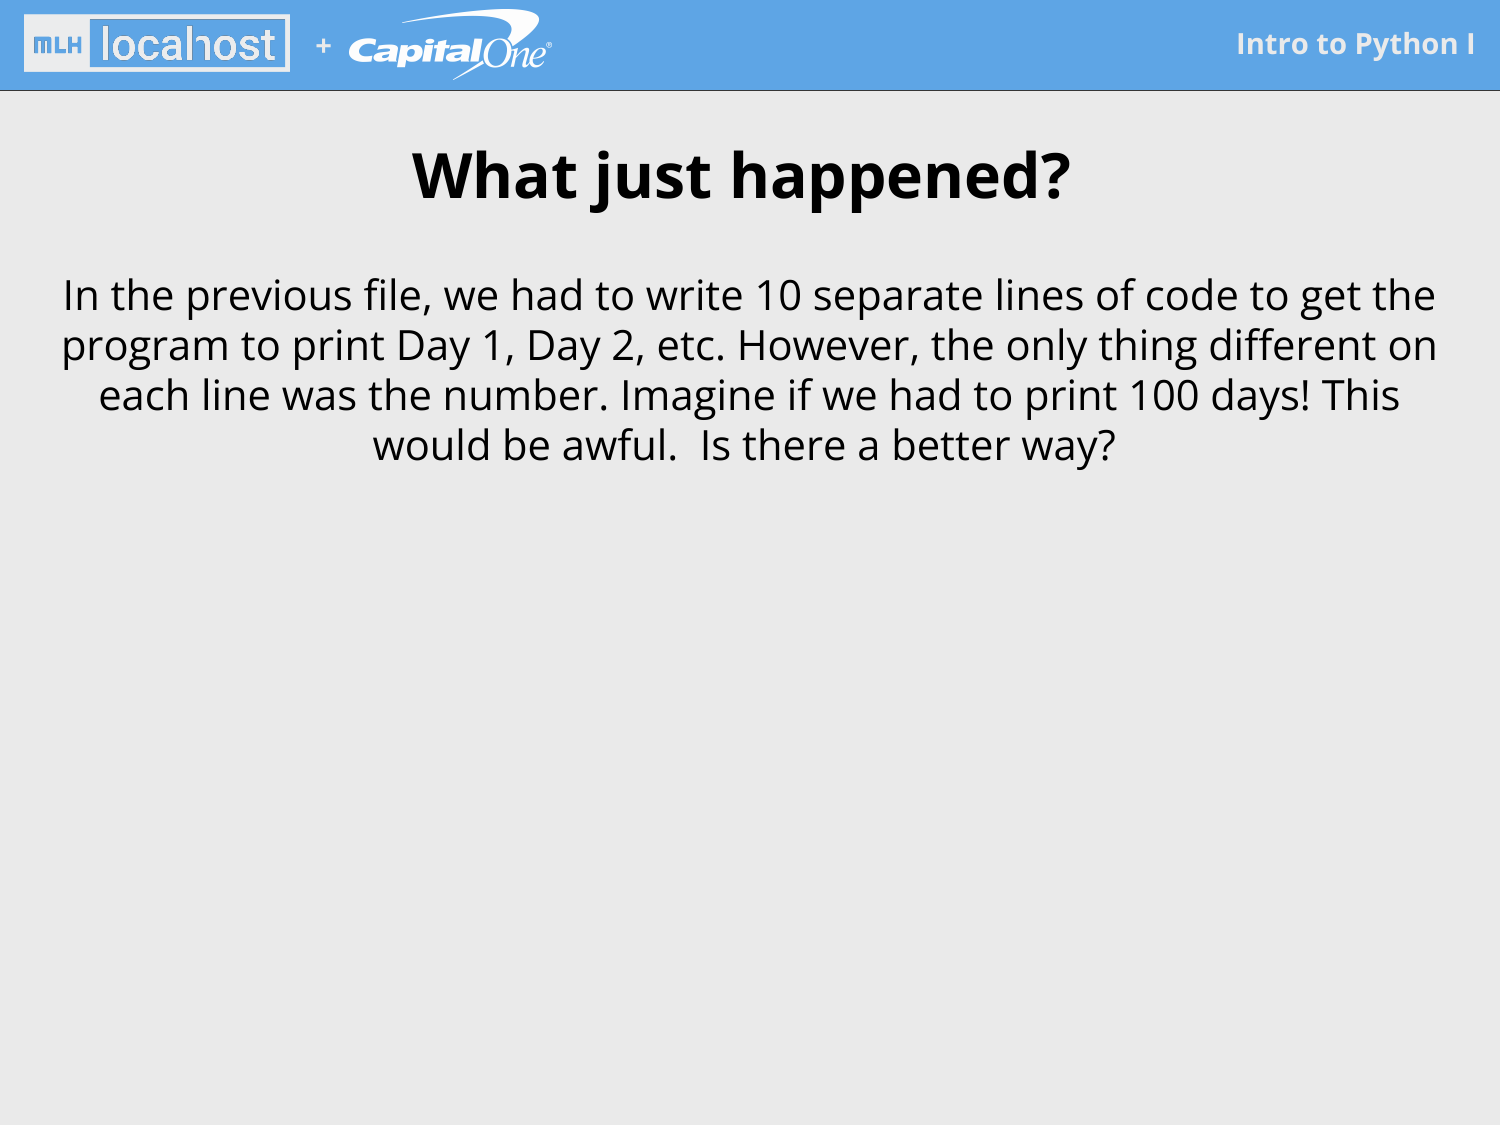

# What just happened?
In the previous file, we had to write 10 separate lines of code to get the program to print Day 1, Day 2, etc. However, the only thing different on each line was the number. Imagine if we had to print 100 days! This would be awful.  Is there a better way?